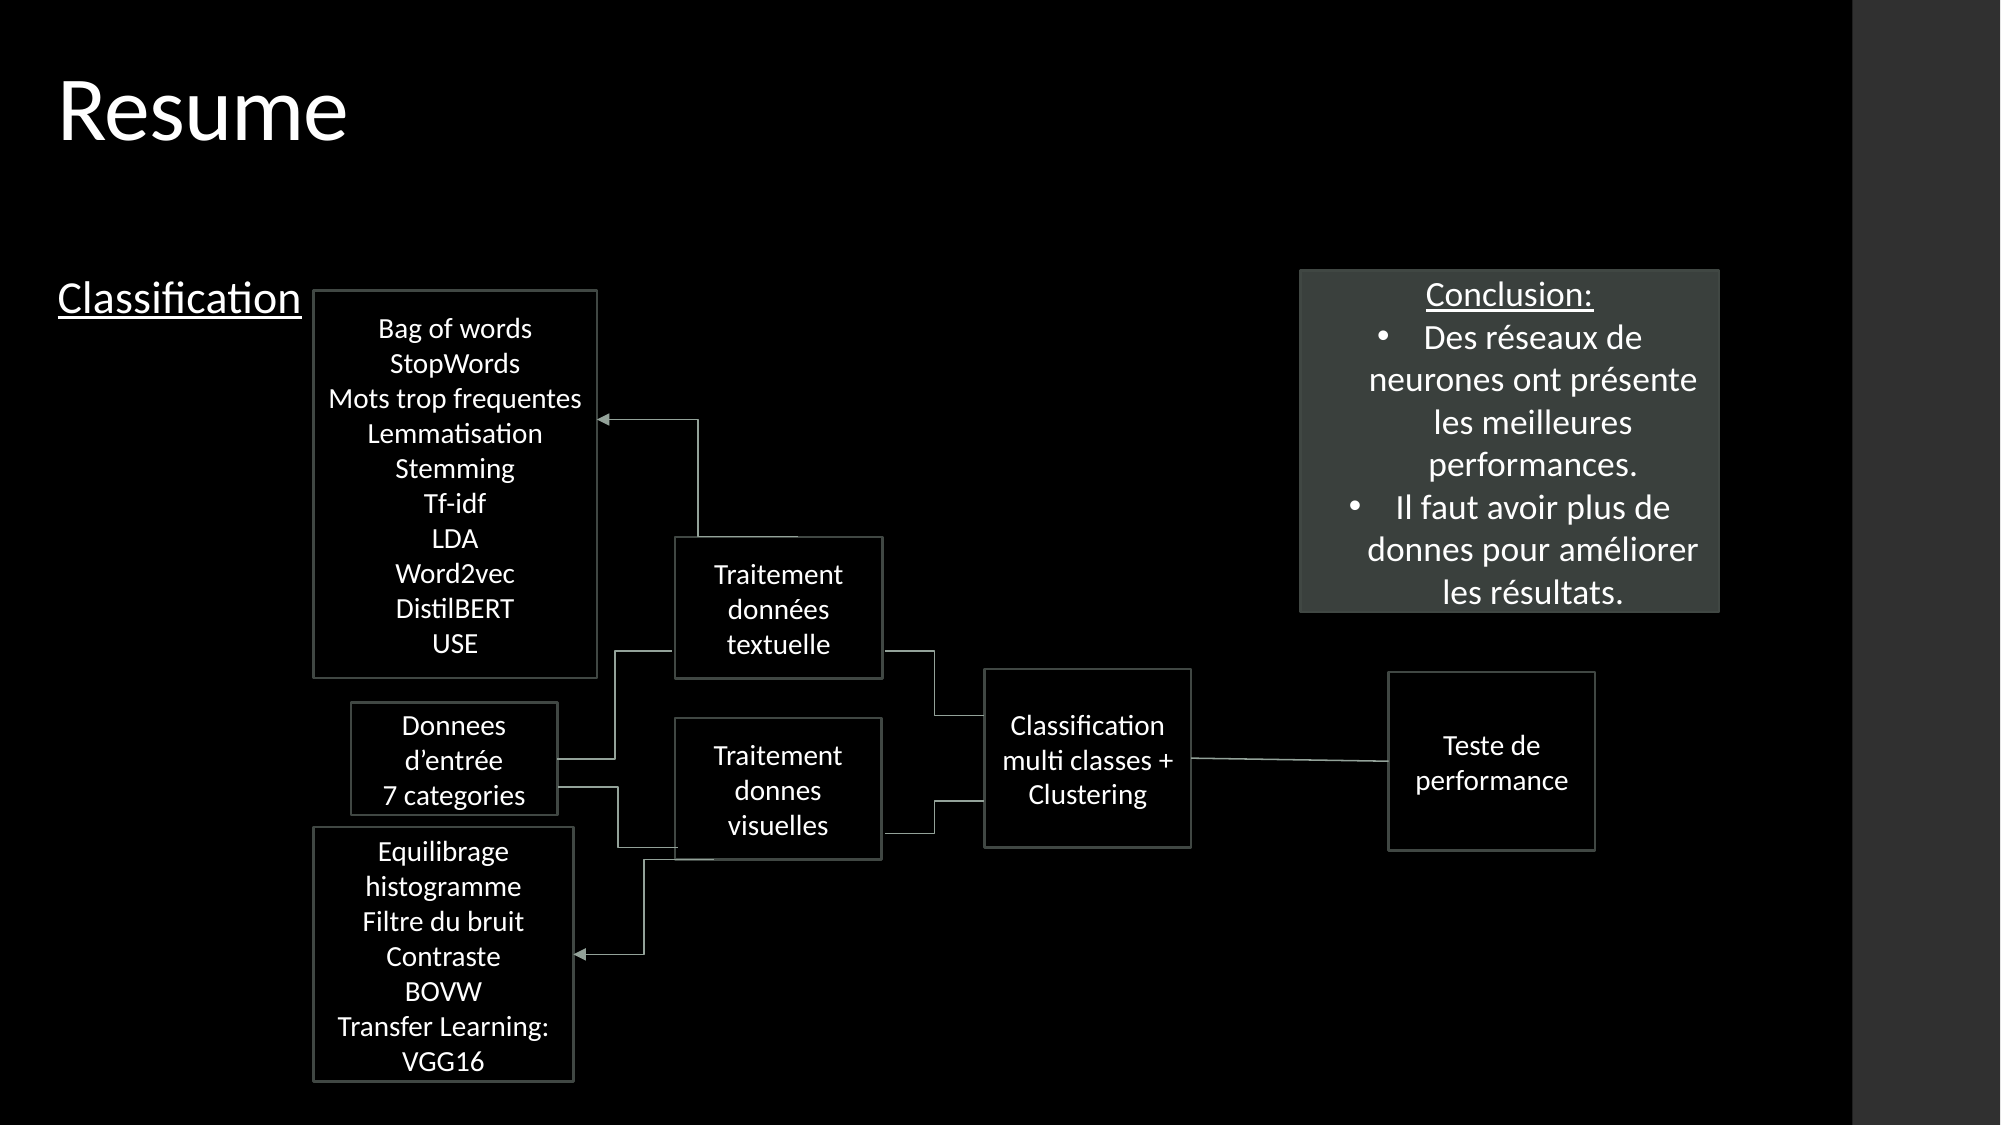

# Resume
Classification
Conclusion:
Des réseaux de neurones ont présente les meilleures performances.
Il faut avoir plus de donnes pour améliorer les résultats.
Bag of words
StopWords
Mots trop frequentes
Lemmatisation
Stemming
Tf-idf
LDA
Word2vec
DistilBERT
USE
Traitement données textuelle
Classification multi classes + Clustering
Teste de performance
Donnees d’entrée
7 categories
Traitement donnes visuelles
Equilibrage histogramme
Filtre du bruit
Contraste
BOVW
Transfer Learning:
VGG16